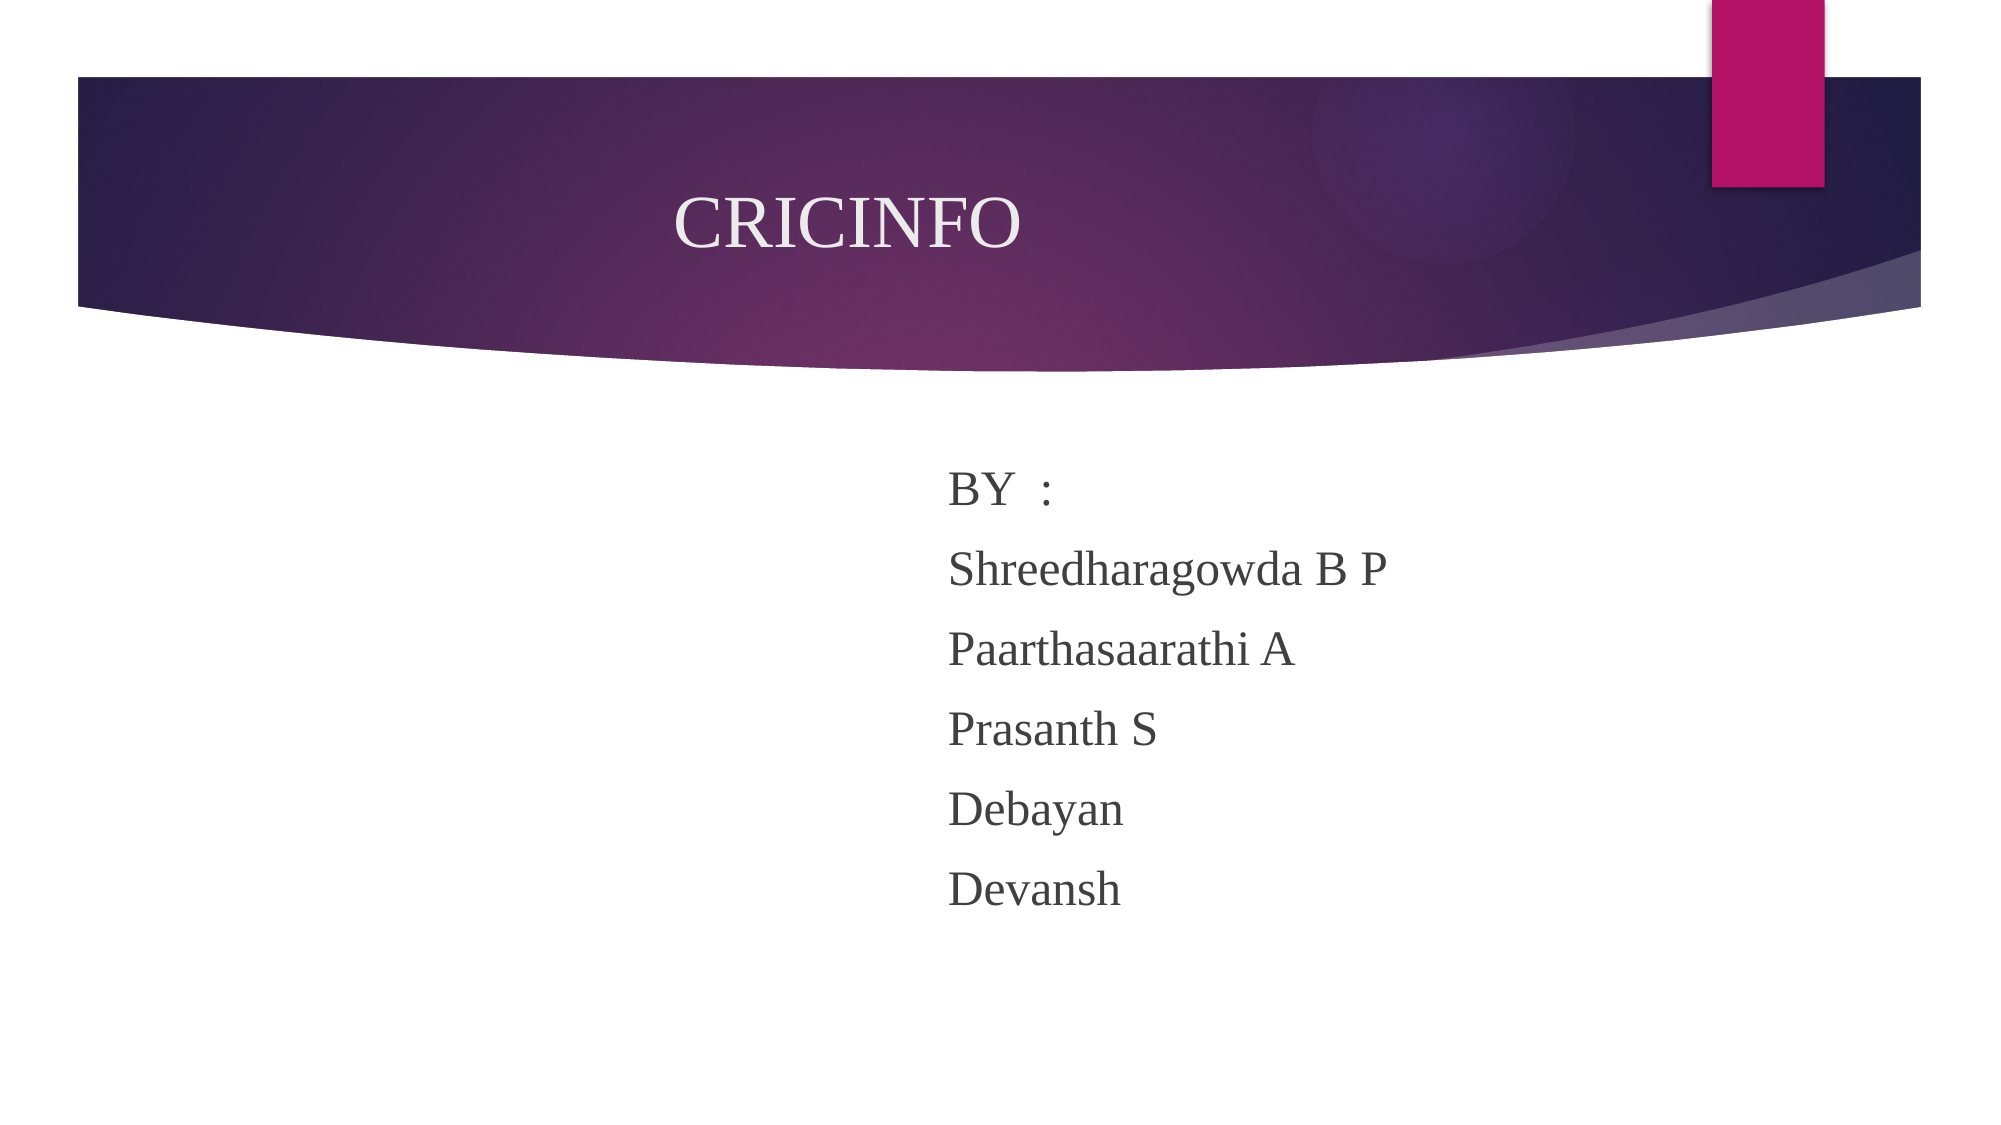

# CRICINFO
BY  :
			Shreedharagowda B P
			Paarthasaarathi A
			Prasanth S
			Debayan
			Devansh